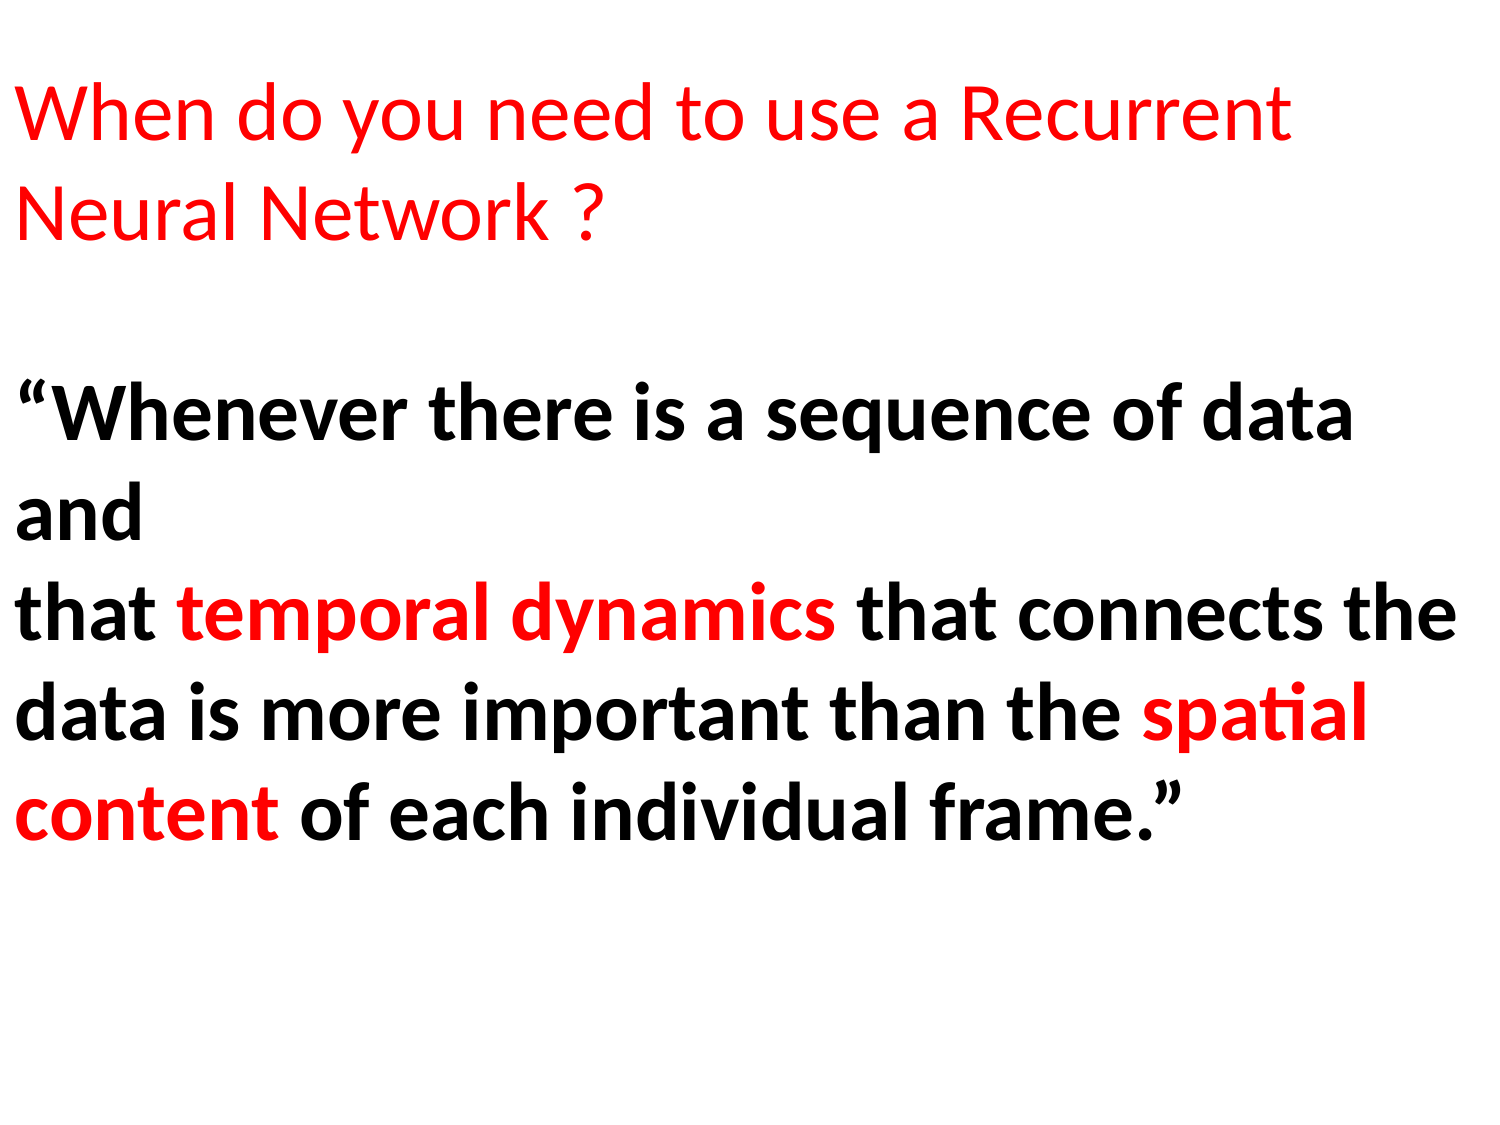

When do you need to use a Recurrent Neural Network ?

“Whenever there is a sequence of data and
that temporal dynamics that connects the data is more important than the spatial content of each individual frame.”